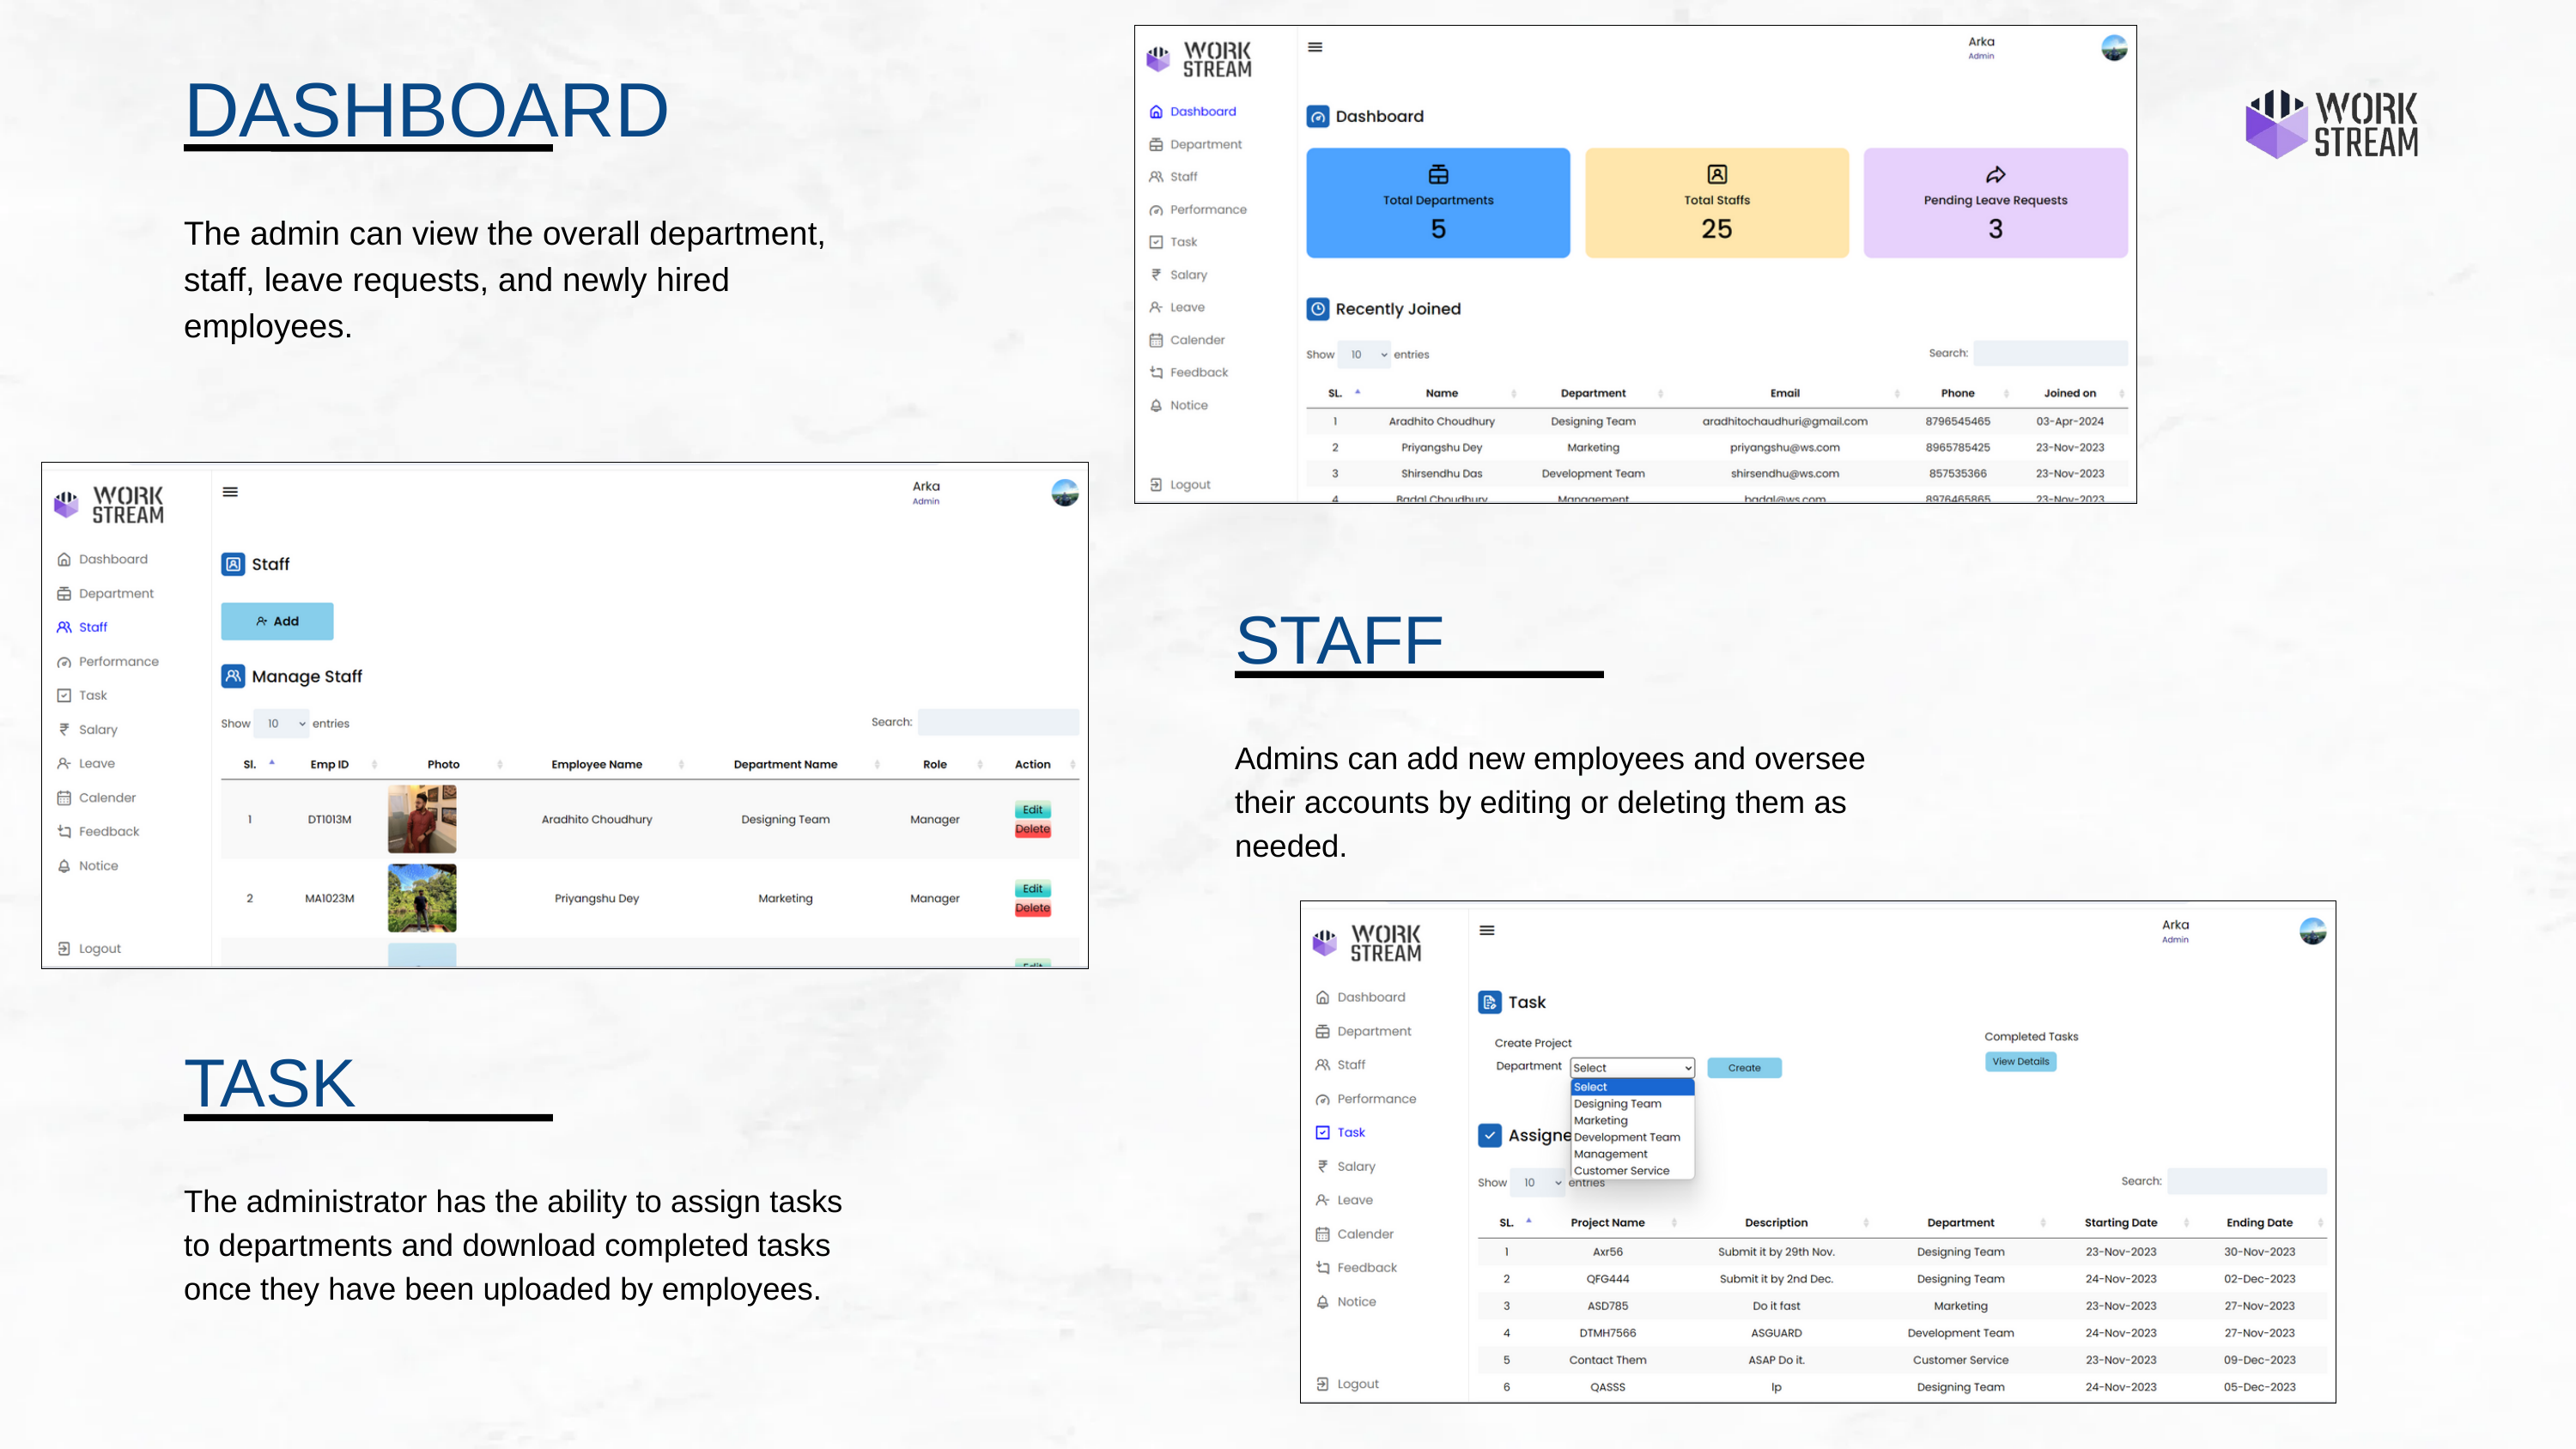

DASHBOARD

The admin can view the overall department, staff, leave requests, and newly hired employees.

STAFF

Admins can add new employees and oversee their accounts by editing or deleting them as needed.

TASK

The administrator has the ability to assign tasks to departments and download completed tasks once they have been uploaded by employees.